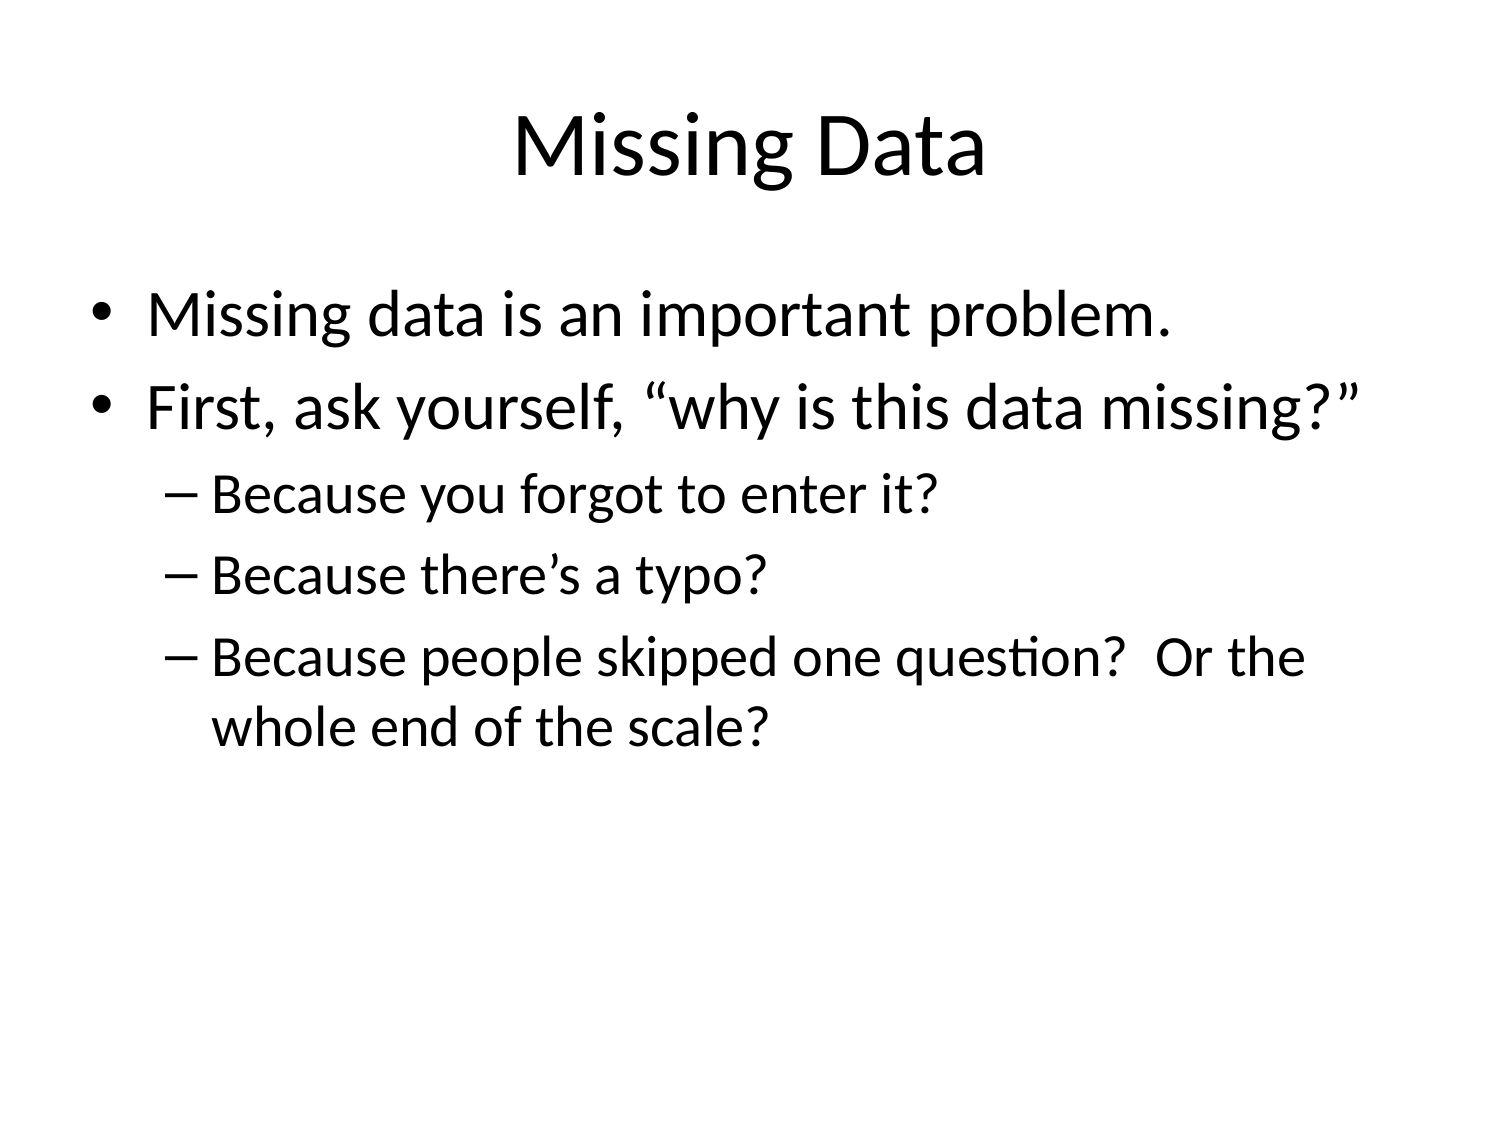

# Missing Data
Missing data is an important problem.
First, ask yourself, “why is this data missing?”
Because you forgot to enter it?
Because there’s a typo?
Because people skipped one question?  Or the whole end of the scale?